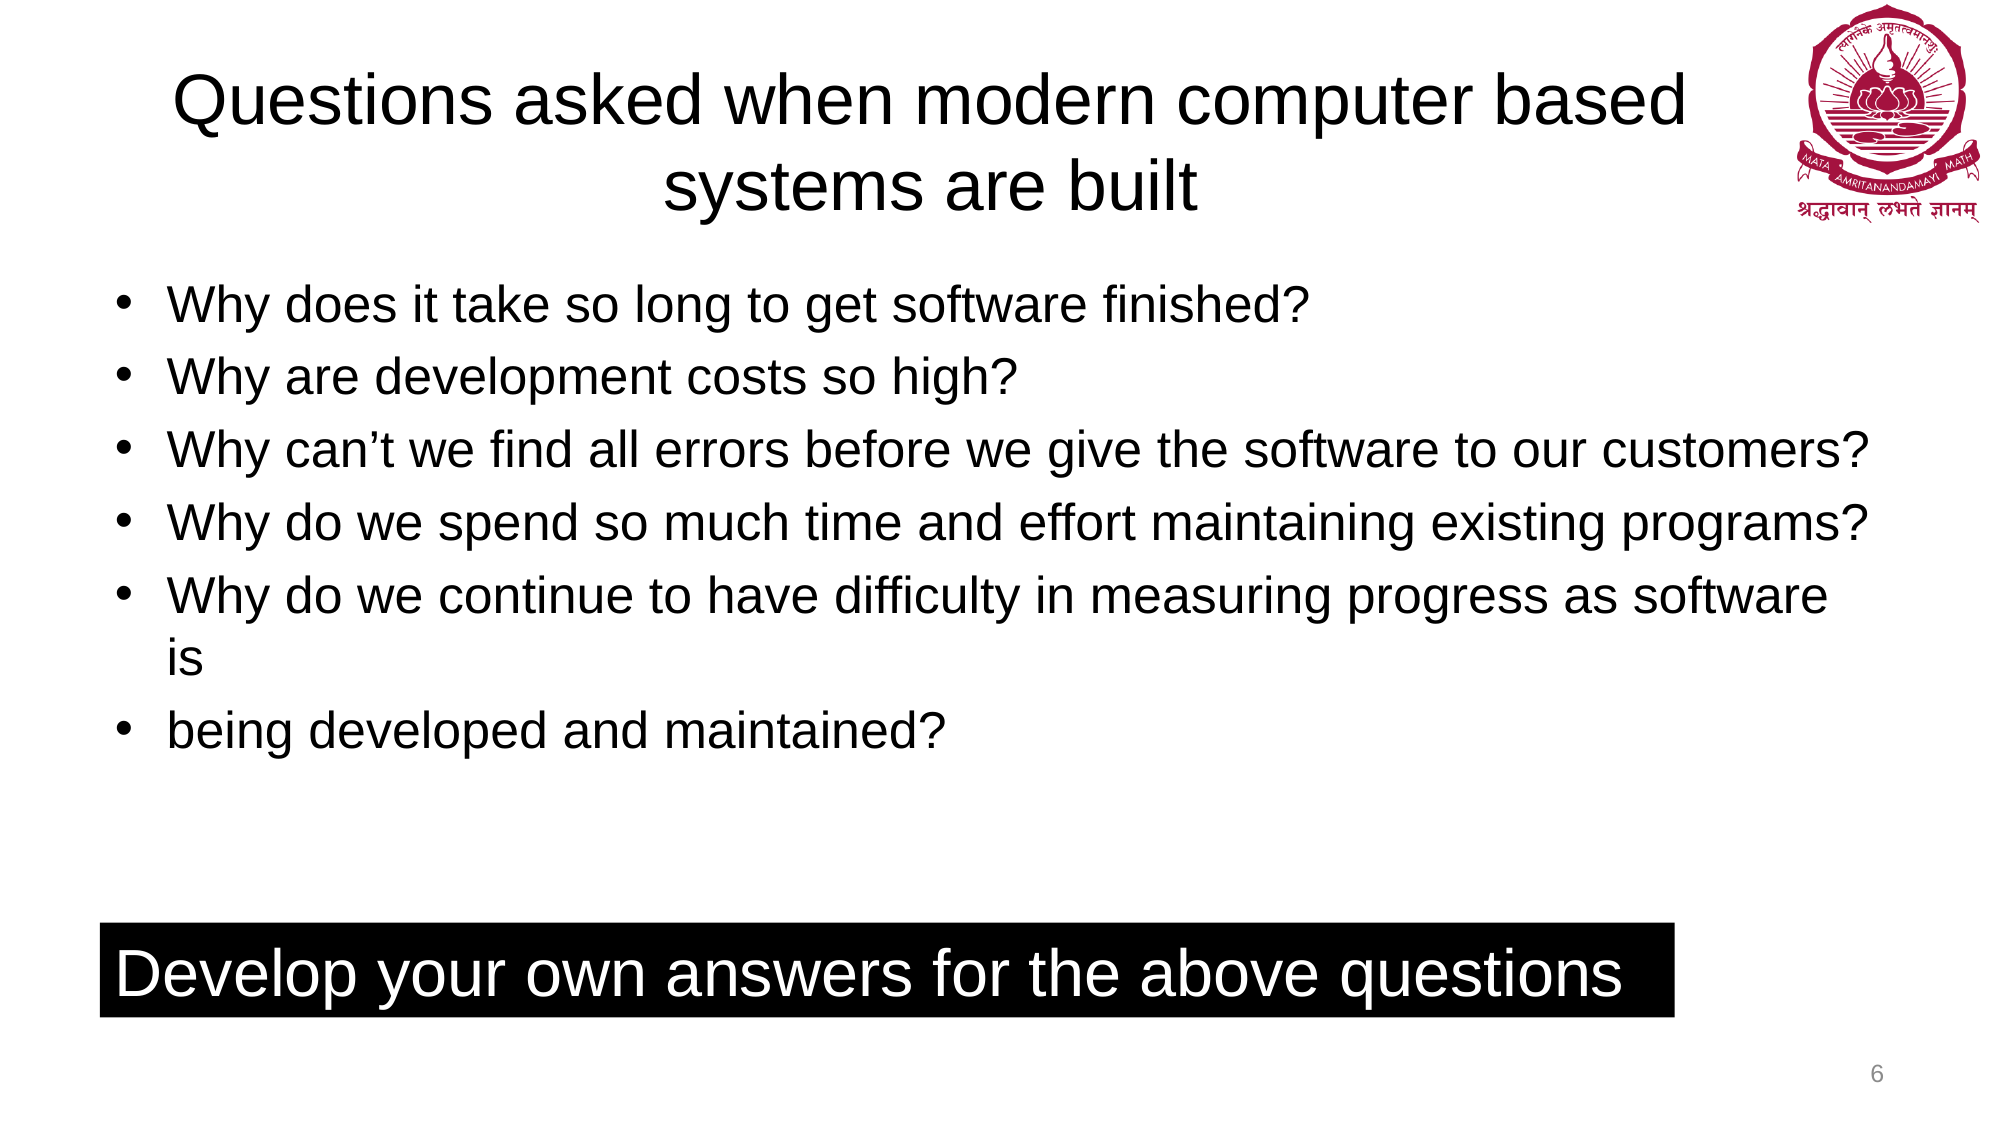

# Questions asked when modern computer based systems are built
Why does it take so long to get software finished?
Why are development costs so high?
Why can’t we find all errors before we give the software to our customers?
Why do we spend so much time and effort maintaining existing programs?
Why do we continue to have difficulty in measuring progress as software is
being developed and maintained?
Develop your own answers for the above questions
6